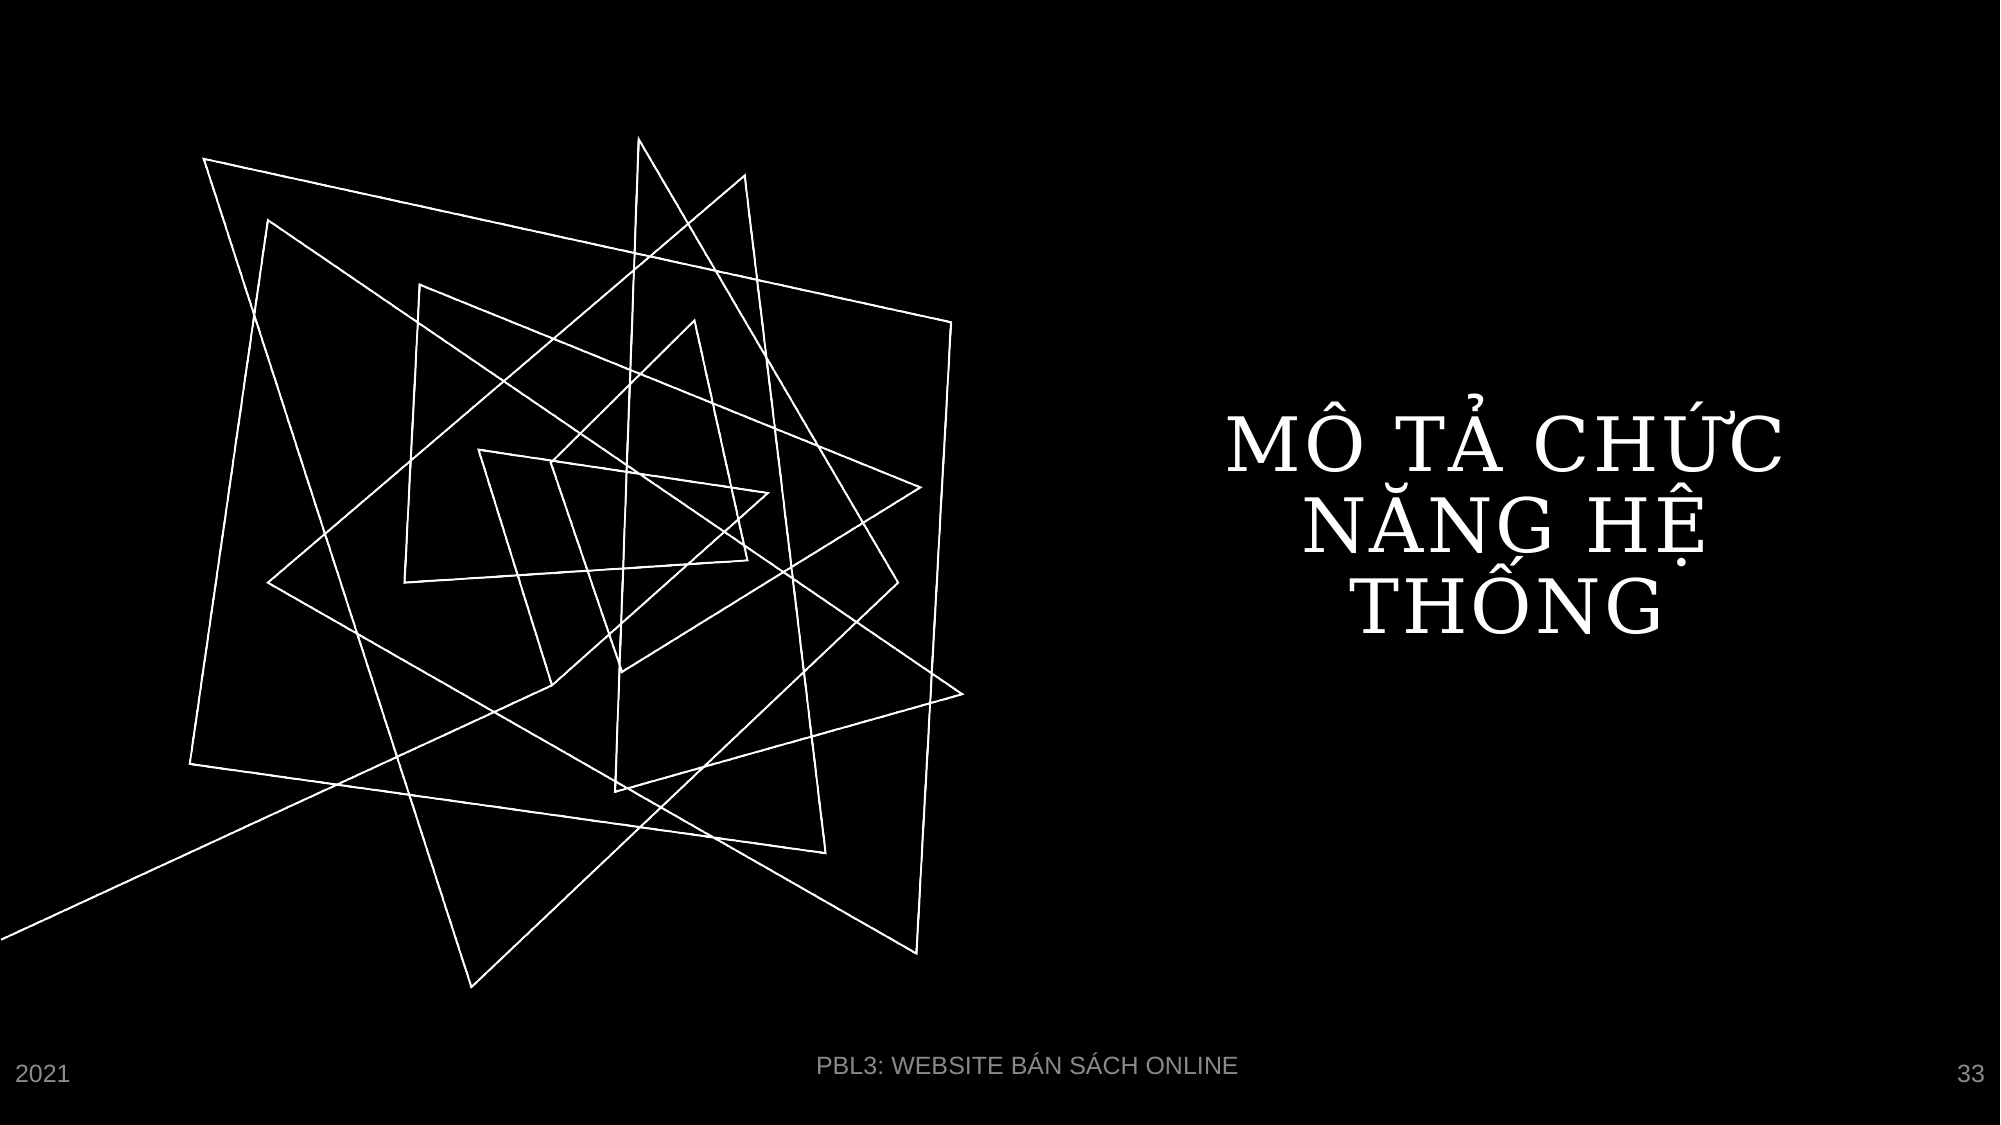

# Mô tả chức năng hệ thống
2021
PBL3: WEBSITE BÁN SÁCH ONLINE
33